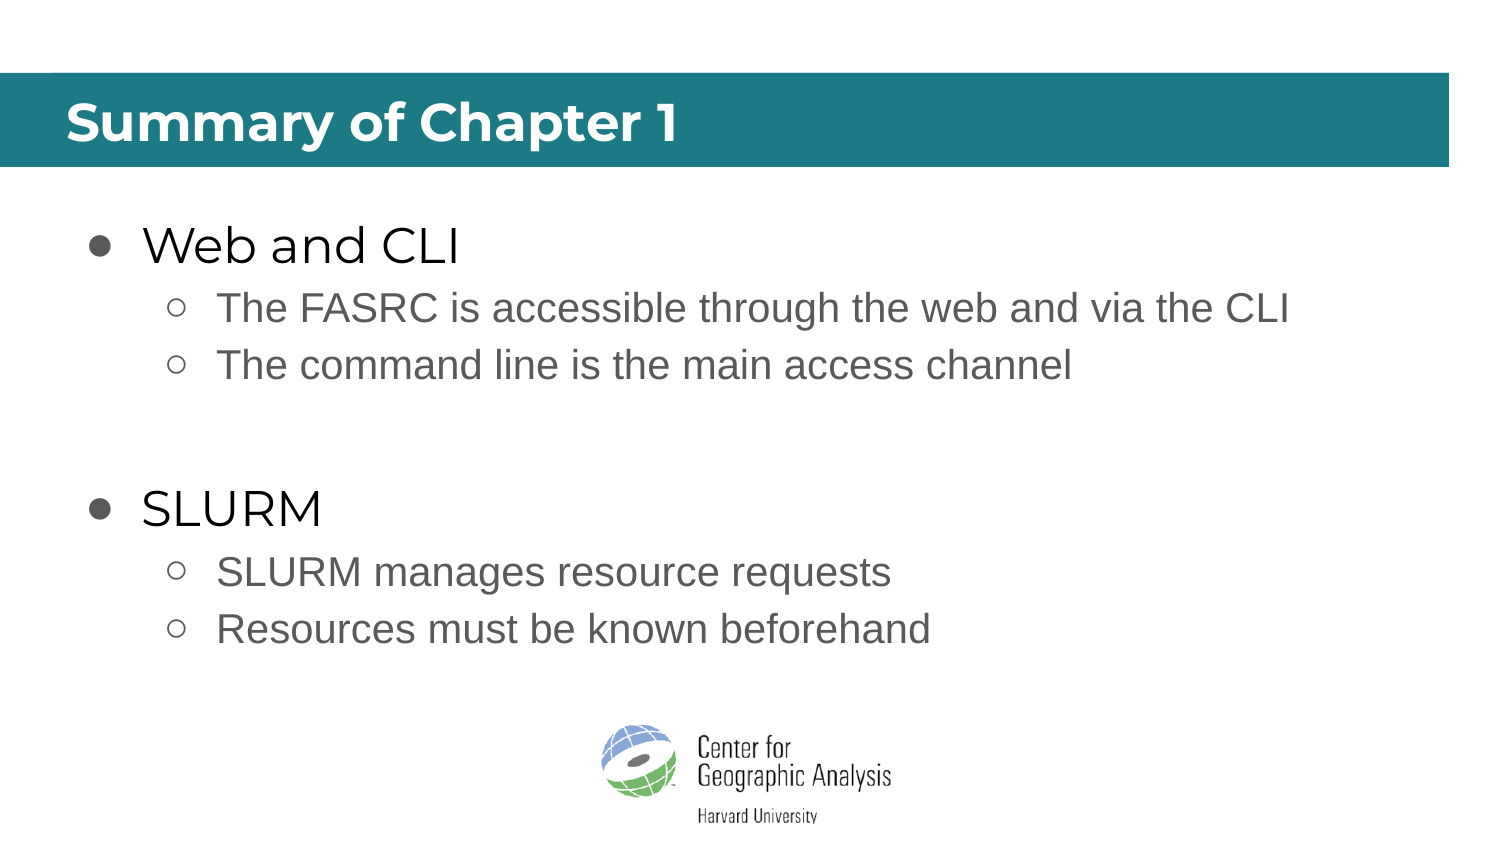

# Summary of Chapter 1
Web and CLI
The FASRC is accessible through the web and via the CLI
The command line is the main access channel

SLURM
SLURM manages resource requests
Resources must be known beforehand